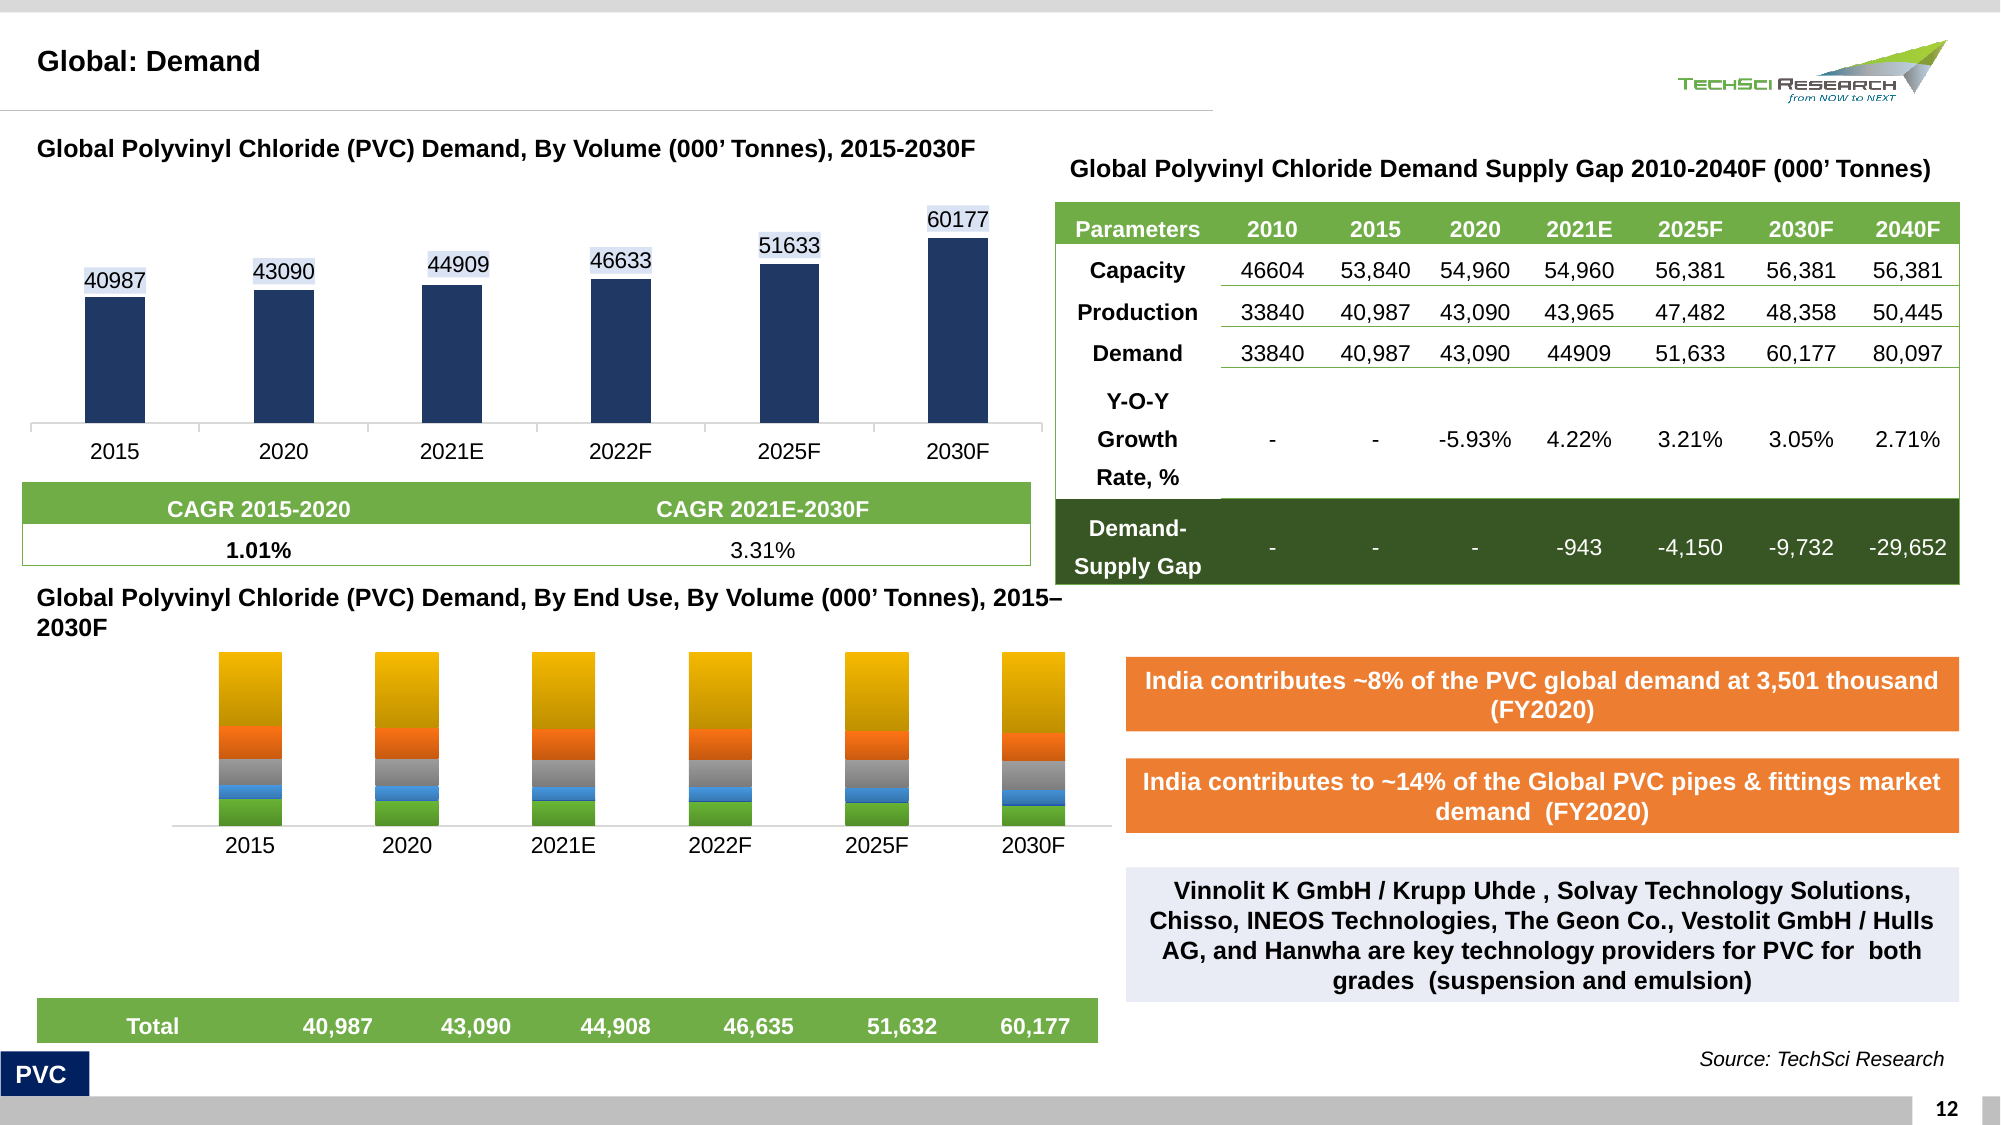

Global: Demand
Global Polyvinyl Chloride (PVC) Demand, By Volume (000’ Tonnes), 2015-2030F
Global Polyvinyl Chloride Demand Supply Gap 2010-2040F (000’ Tonnes)

### Chart

| Category | By Volume (Thousand Tonnes) |
|---|---|
| 2015 | 40986.85 |
| 2020 | 43090.14000000001 |
| 2021E | 44908.54 |
| 2022F | 46633.03 |
| 2025F | 51632.61 |
| 2030F | 60176.62 |
| Parameters | 2010 | 2015 | 2020 | 2021E | 2025F | 2030F | 2040F |
| --- | --- | --- | --- | --- | --- | --- | --- |
| Capacity | 46604 | 53,840 | 54,960 | 54,960 | 56,381 | 56,381 | 56,381 |
| Production | 33840 | 40,987 | 43,090 | 43,965 | 47,482 | 48,358 | 50,445 |
| Demand | 33840 | 40,987 | 43,090 | 44909 | 51,633 | 60,177 | 80,097 |
| Y-O-Y Growth Rate, % | - | - | -5.93% | 4.22% | 3.21% | 3.05% | 2.71% |
| Demand-Supply Gap | - | - | - | -943 | -4,150 | -9,732 | -29,652 |
| CAGR 2015-2020 | CAGR 2021E-2030F |
| --- | --- |
| 1.01% | 3.31% |
Global Polyvinyl Chloride (PVC) Demand, By End Use, By Volume (000’ Tonnes), 2015–2030F

### Chart

| Category | Others | Bottles | Wires and Cables | Profiles and Tubes | Films and Sheets | Pipe and Fittings |
|---|---|---|---|---|---|---|
| 2015 | 0.15970000000000006 | 0.003200000000000002 | 0.07449999999999998 | 0.15200000000000002 | 0.1875 | 0.4231 |
| 2020 | 0.14723542724632777 | 0.005402650733355057 | 0.0766695401149448 | 0.15574052856082665 | 0.17894931879779485 | 0.43600253454675086 |
| 2021E | 0.14447371645820417 | 0.005999268167174357 | 0.07711097161166804 | 0.15649960854116776 | 0.17728655664654921 | 0.43862987857523644 |
| 2022F | 0.14160859717540275 | 0.00666177036384526 | 0.07755494468834605 | 0.15726238828047256 | 0.17563924455675214 | 0.4412730549351812 |
| 2025F | 0.1323160699480439 | 0.009121448420819349 | 0.07890226015351856 | 0.15957310681845832 | 0.1707885797237057 | 0.44929853493545435 |
| 2030F | 0.11390000000000033 | 0.015399999999999987 | 0.08120000000000005 | 0.16349999999999962 | 0.1630000000000001 | 0.463 |
India contributes ~8% of the PVC global demand at 3,501 thousand (FY2020)
India contributes to ~14% of the Global PVC pipes & fittings market demand  (FY2020)
Vinnolit K GmbH / Krupp Uhde , Solvay Technology Solutions, Chisso, INEOS Technologies, The Geon Co., Vestolit GmbH / Hulls AG, and Hanwha are key technology providers for PVC for  both grades  (suspension and emulsion)
| Total | 40,987 | 43,090 | 44,908 | 46,635 | 51,632 | 60,177 |
| --- | --- | --- | --- | --- | --- | --- |
Source: TechSci Research
PVC